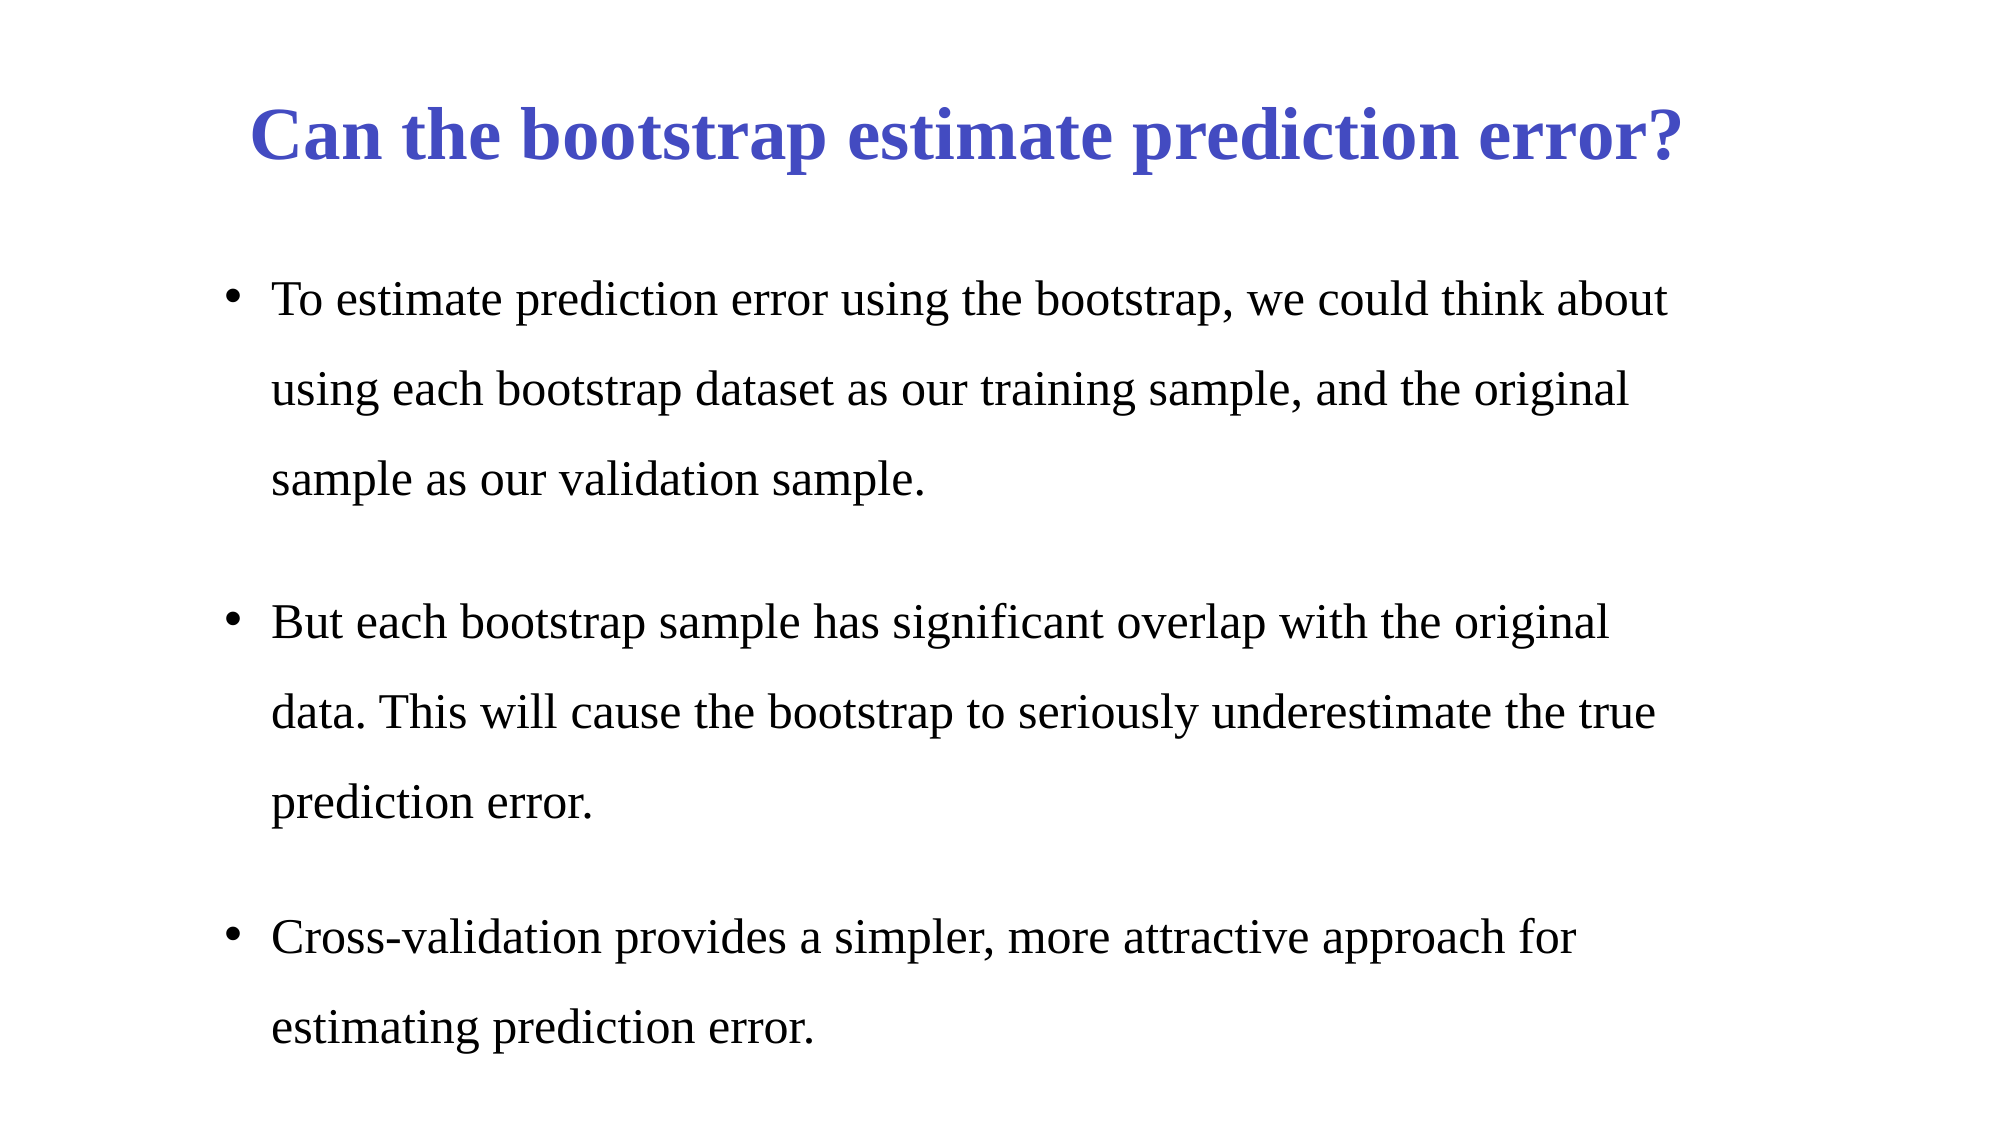

Can the bootstrap estimate prediction error?
To estimate prediction error using the bootstrap, we could think about using each bootstrap dataset as our training sample, and the original sample as our validation sample.

But each bootstrap sample has significant overlap with the original data. This will cause the bootstrap to seriously underestimate the true prediction error.

Cross-validation provides a simpler, more attractive approach for estimating prediction error.